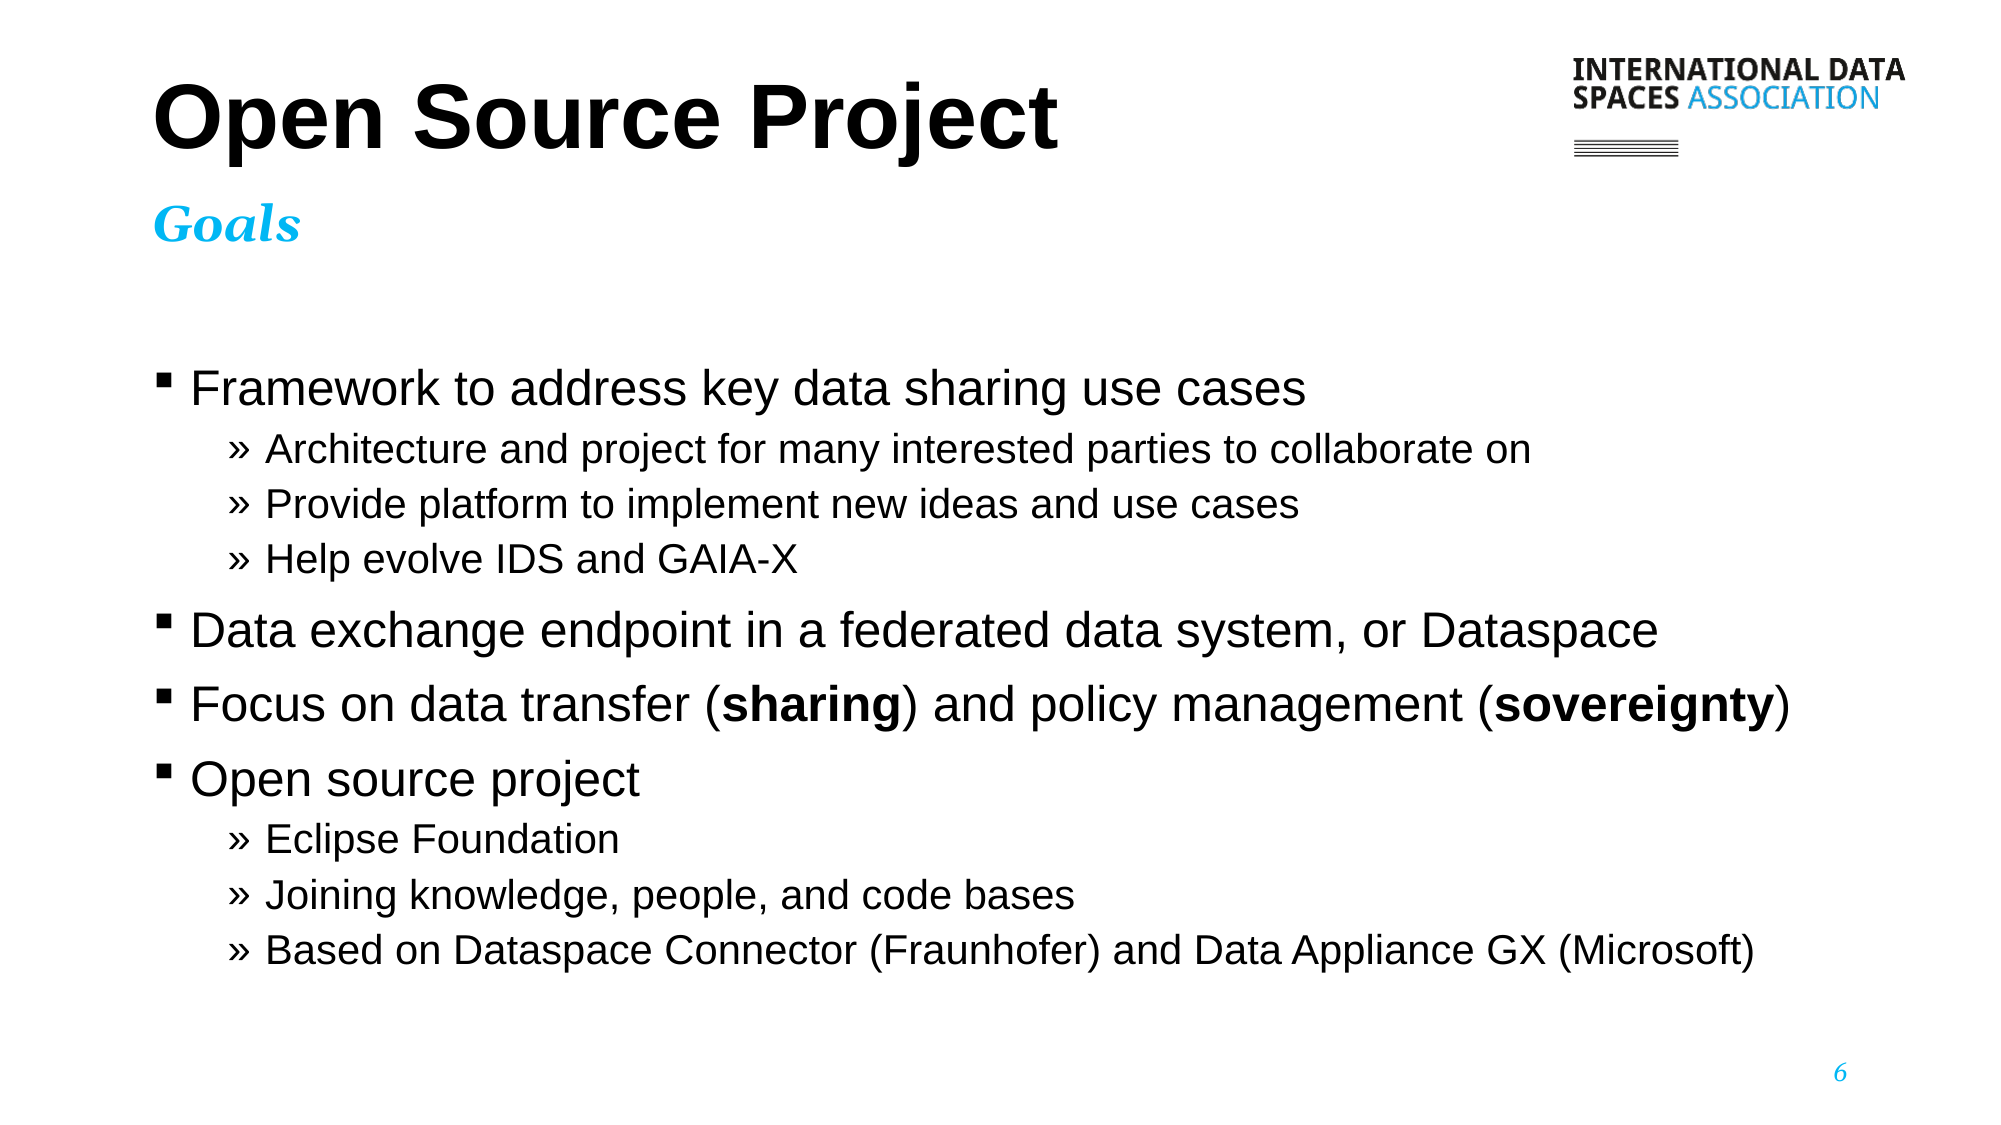

# Open Source Project
Goals
Framework to address key data sharing use cases
Architecture and project for many interested parties to collaborate on
Provide platform to implement new ideas and use cases
Help evolve IDS and GAIA-X
Data exchange endpoint in a federated data system, or Dataspace
Focus on data transfer (sharing) and policy management (sovereignty)
Open source project
Eclipse Foundation
Joining knowledge, people, and code bases
Based on Dataspace Connector (Fraunhofer) and Data Appliance GX (Microsoft)
6